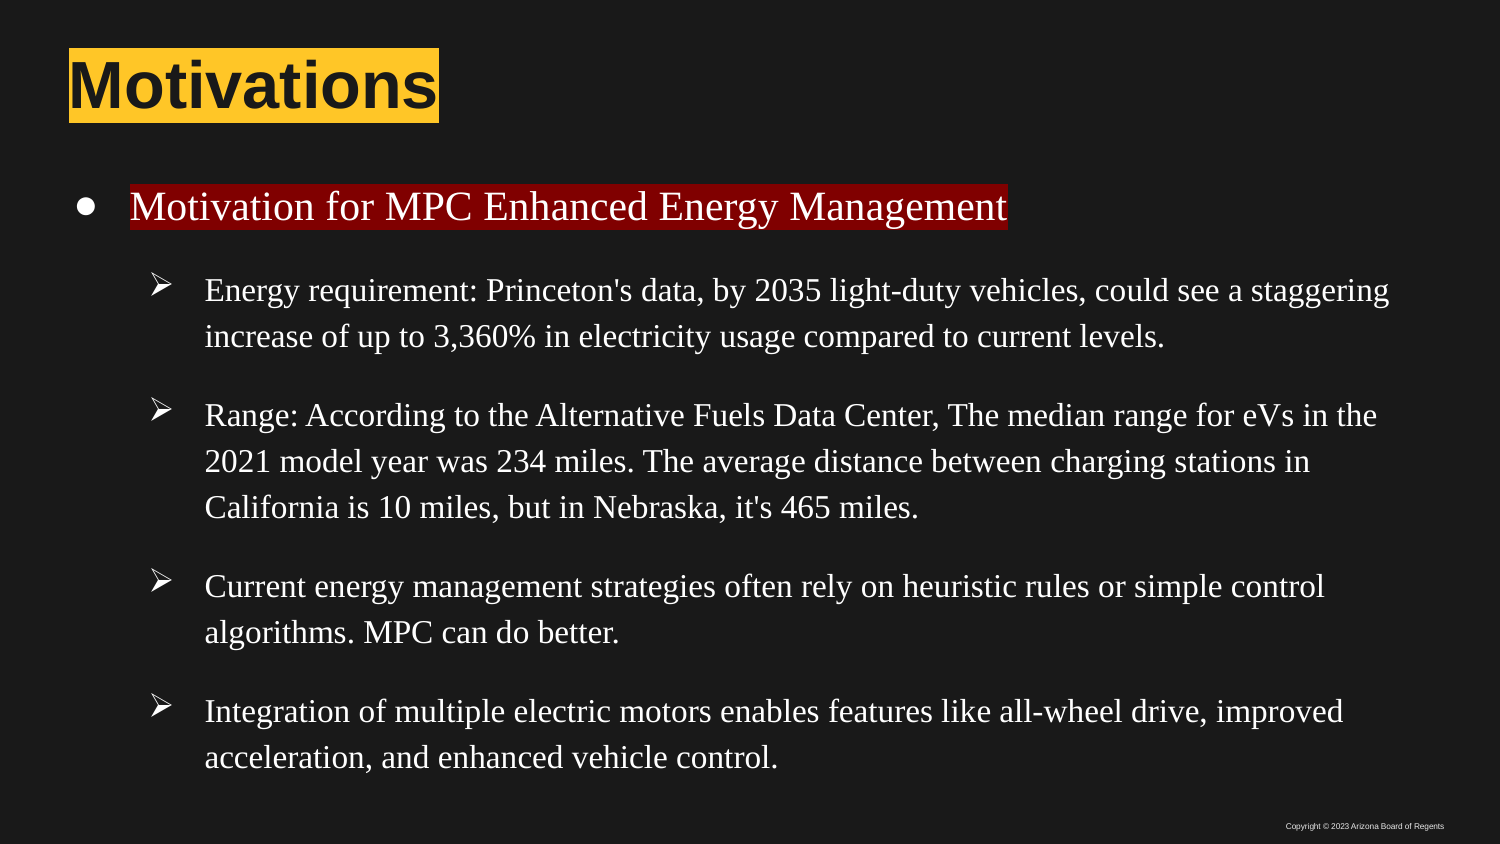

# Motivations
Motivation for MPC Enhanced Energy Management
Energy requirement: Princeton's data, by 2035 light-duty vehicles, could see a staggering increase of up to 3,360% in electricity usage compared to current levels.
Range: According to the Alternative Fuels Data Center, The median range for eVs in the 2021 model year was 234 miles. The average distance between charging stations in California is 10 miles, but in Nebraska, it's 465 miles.
Current energy management strategies often rely on heuristic rules or simple control algorithms. MPC can do better.
Integration of multiple electric motors enables features like all-wheel drive, improved acceleration, and enhanced vehicle control.